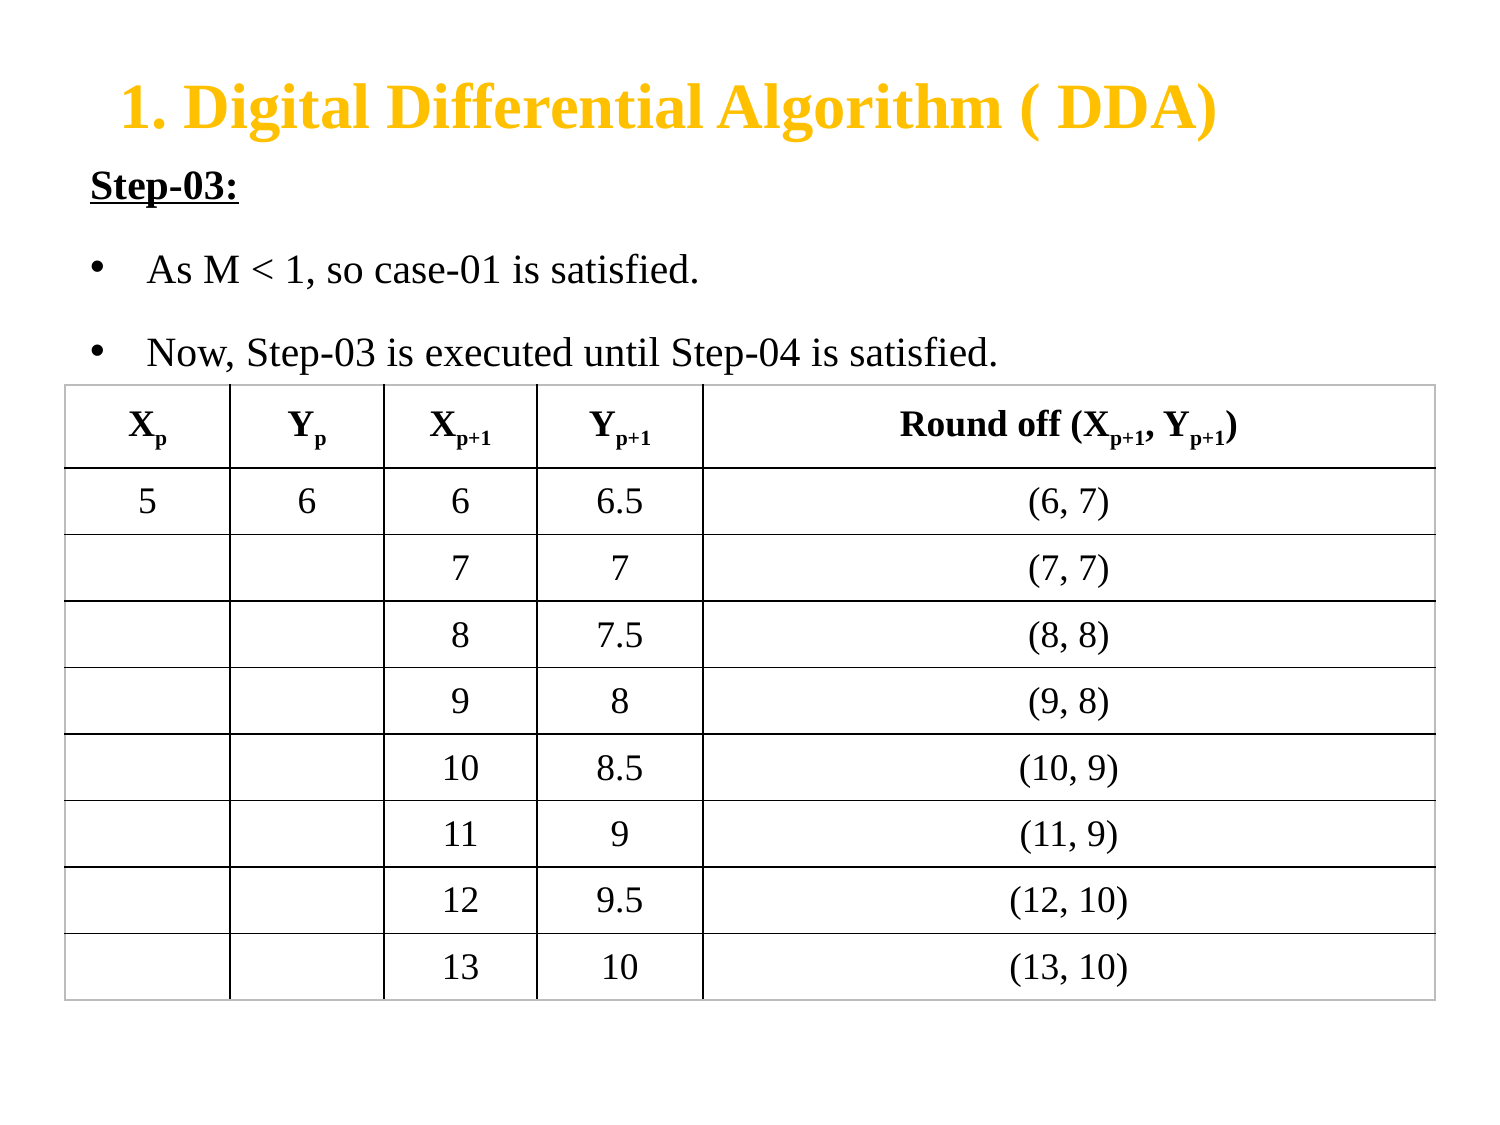

1. Digital Differential Algorithm ( DDA)
Step-03:
As M < 1, so case-01 is satisfied.
Now, Step-03 is executed until Step-04 is satisfied.

| Xp | Yp | Xp+1 | Yp+1 | Round off (Xp+1, Yp+1) |
| --- | --- | --- | --- | --- |
| 5 | 6 | 6 | 6.5 | (6, 7) |
|  |  | 7 | 7 | (7, 7) |
|  |  | 8 | 7.5 | (8, 8) |
|  |  | 9 | 8 | (9, 8) |
|  |  | 10 | 8.5 | (10, 9) |
|  |  | 11 | 9 | (11, 9) |
|  |  | 12 | 9.5 | (12, 10) |
|  |  | 13 | 10 | (13, 10) |